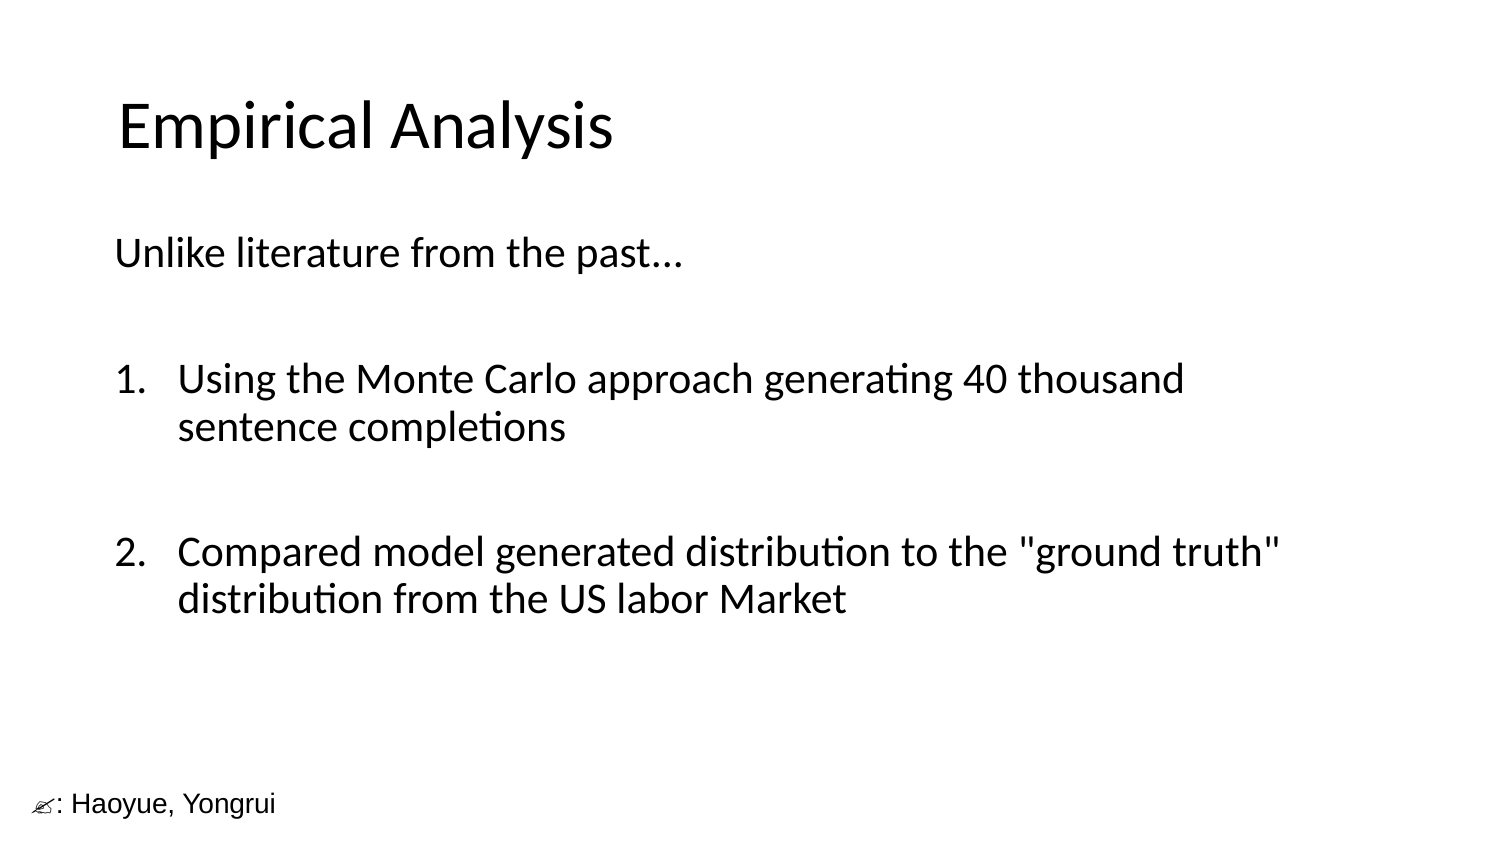

# Empirical Analysis
Unlike literature from the past...

Using the Monte Carlo approach generating 40 thousand sentence completions

Compared model generated distribution to the "ground truth" distribution from the US labor Market
✍️: Haoyue, Yongrui